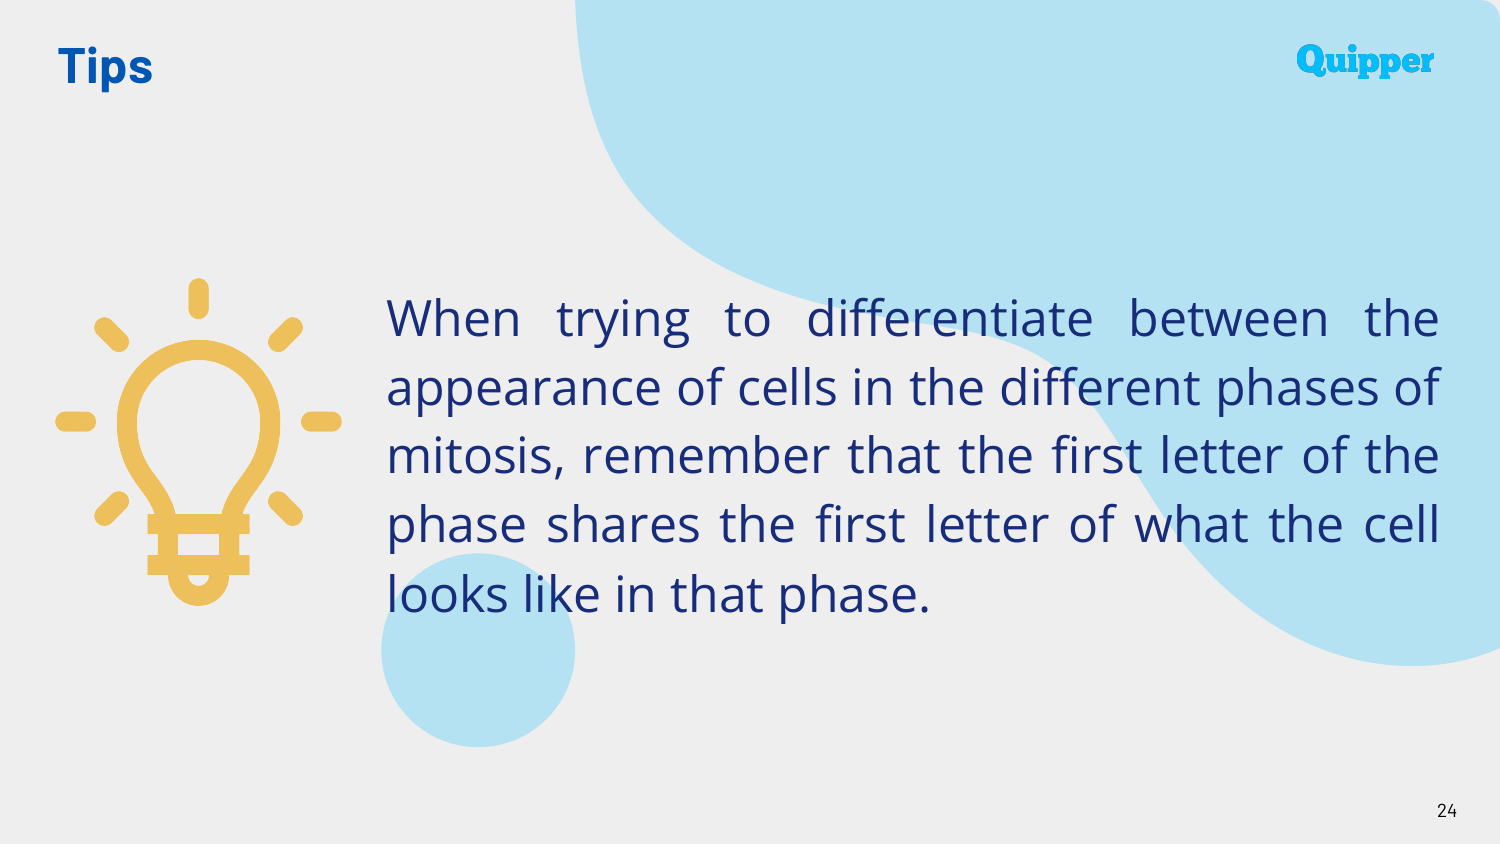

When trying to differentiate between the appearance of cells in the different phases of mitosis, remember that the first letter of the phase shares the first letter of what the cell looks like in that phase.
24